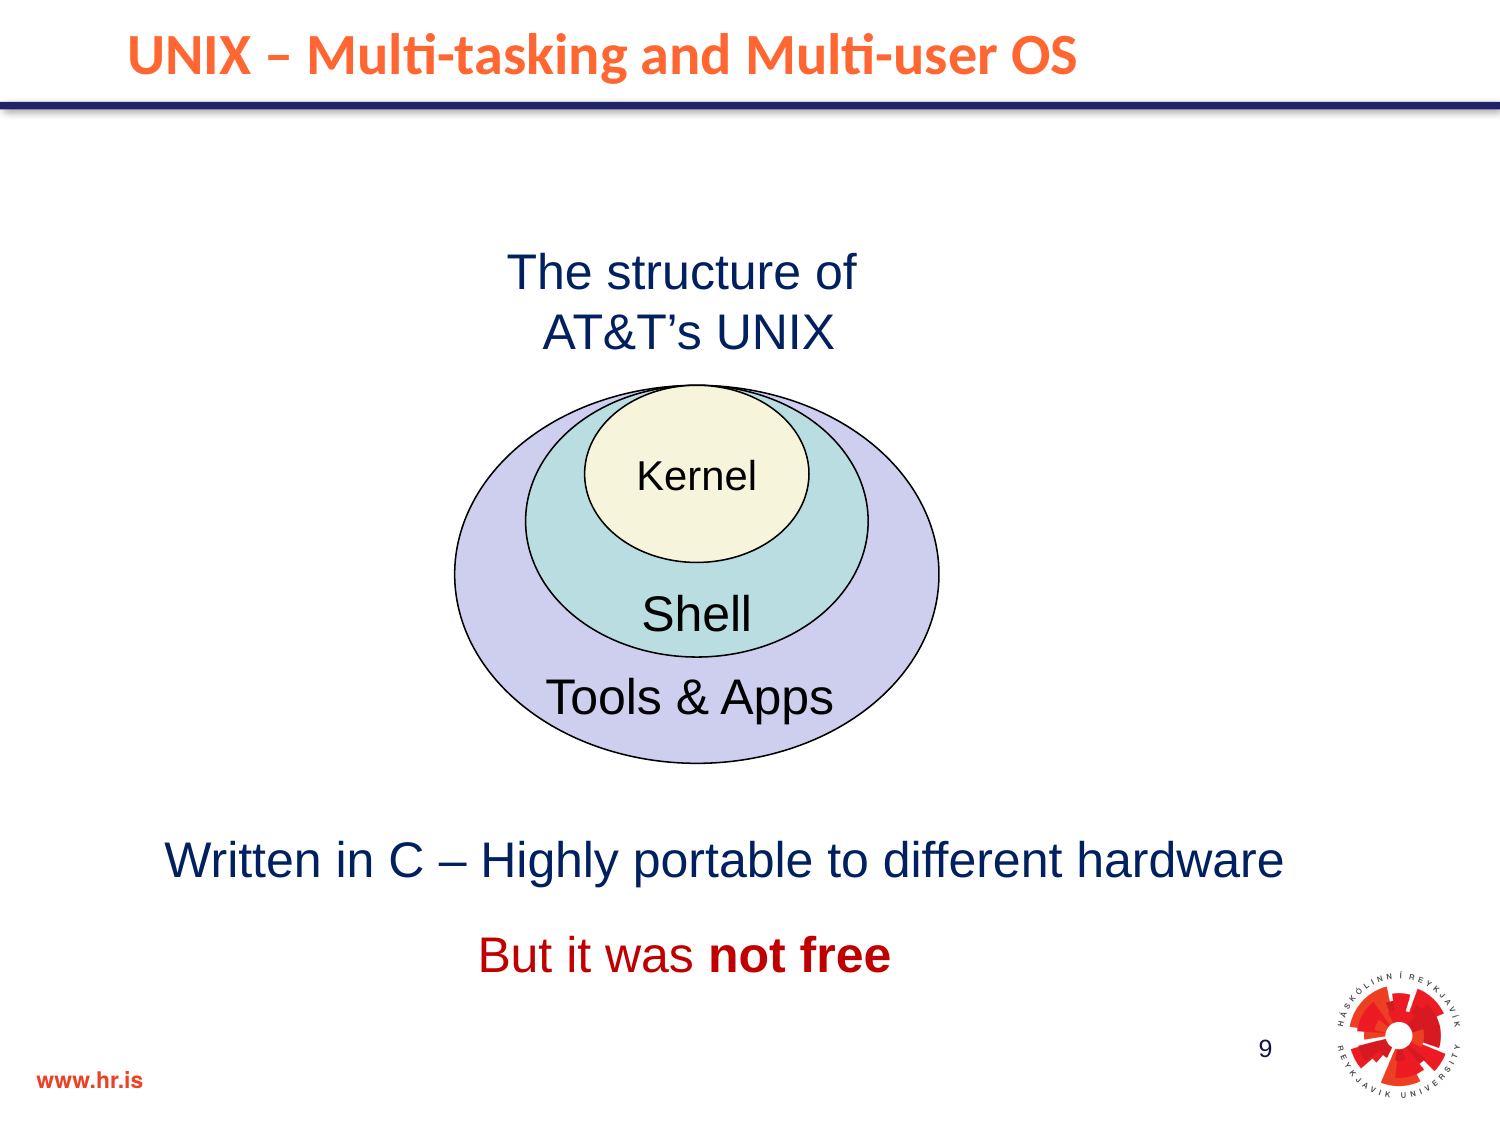

# UNIX – Multi-tasking and Multi-user OS
The structure of
AT&T’s UNIX

Tools & Apps

Shell
Kernel
Written in C – Highly portable to different hardware
But it was not free
9